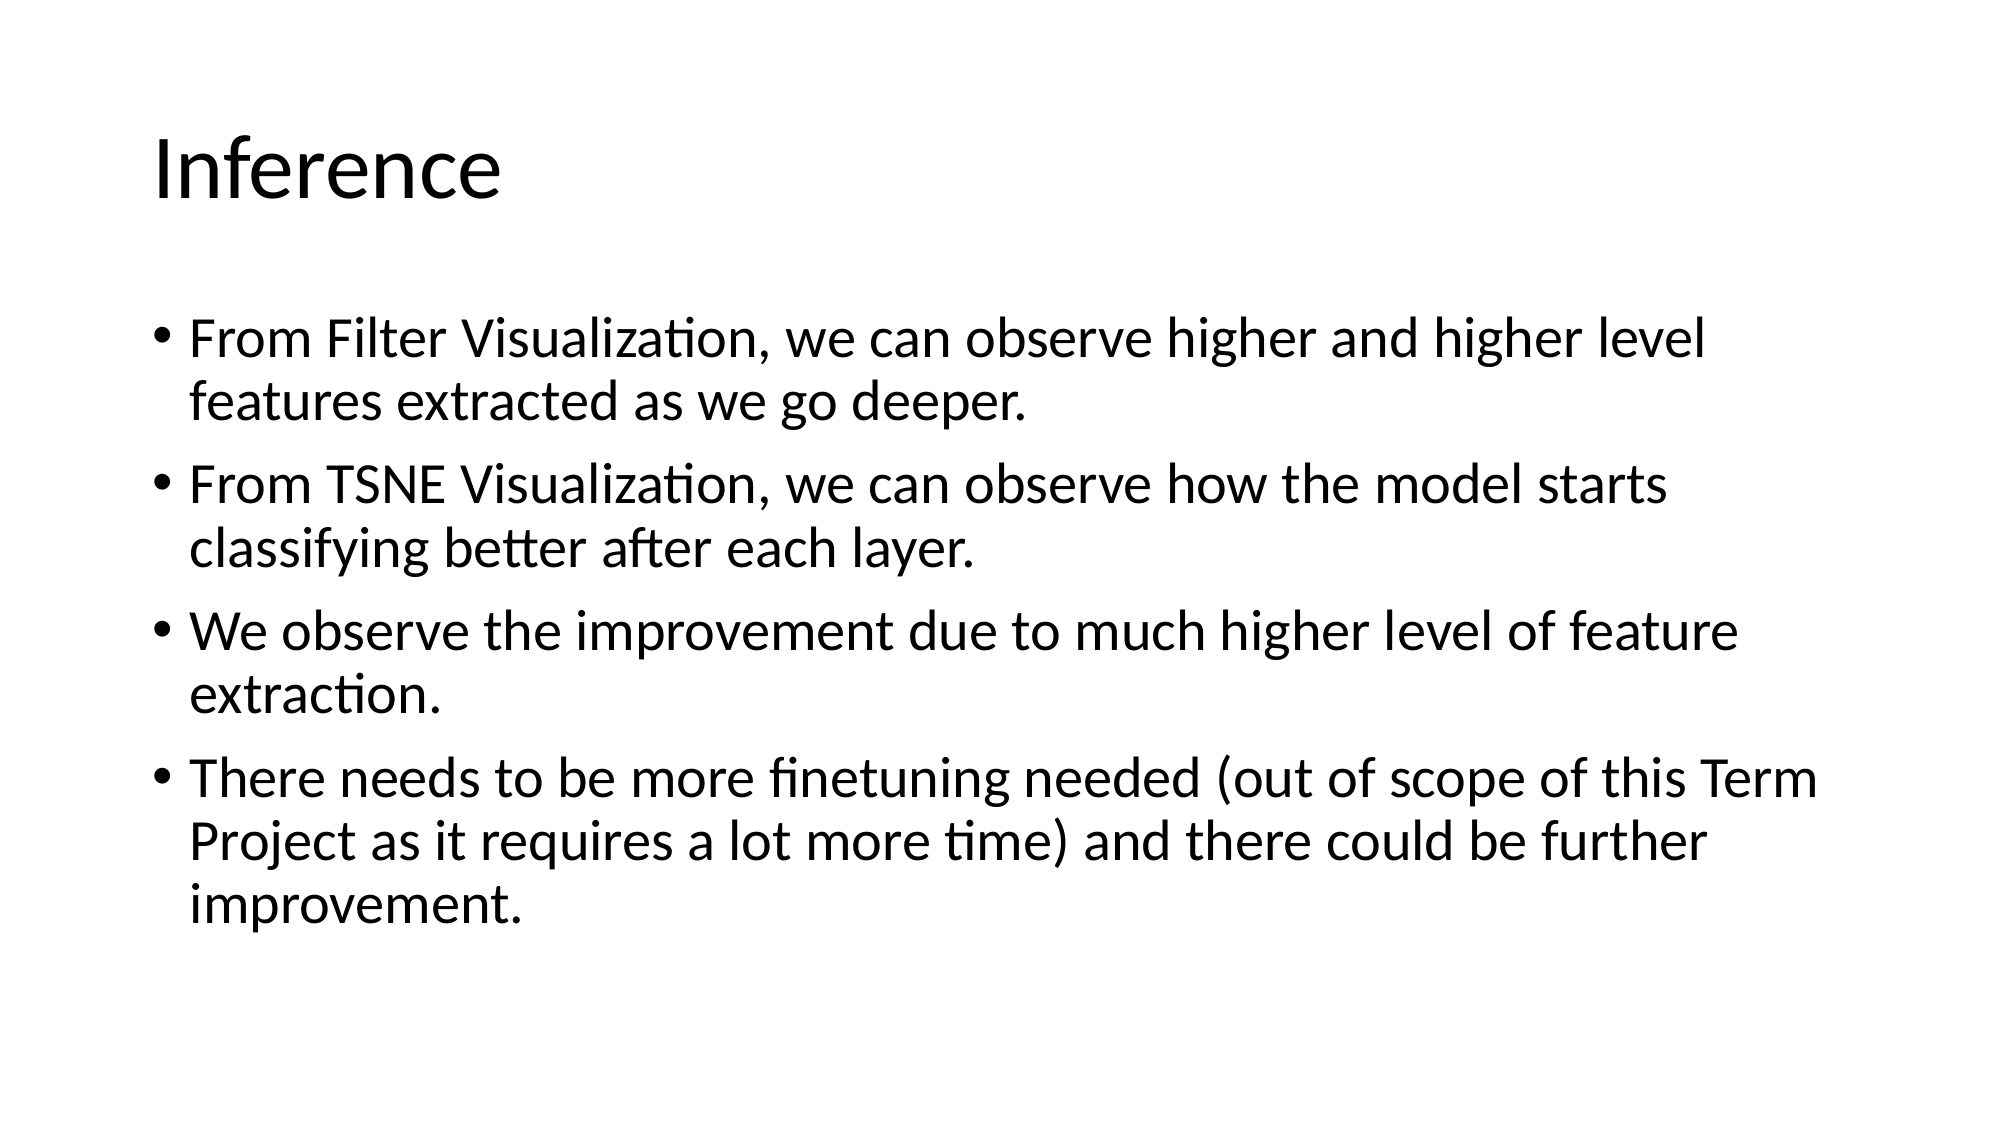

# Inference
From Filter Visualization, we can observe higher and higher level features extracted as we go deeper.
From TSNE Visualization, we can observe how the model starts classifying better after each layer.
We observe the improvement due to much higher level of feature extraction.
There needs to be more finetuning needed (out of scope of this Term Project as it requires a lot more time) and there could be further improvement.